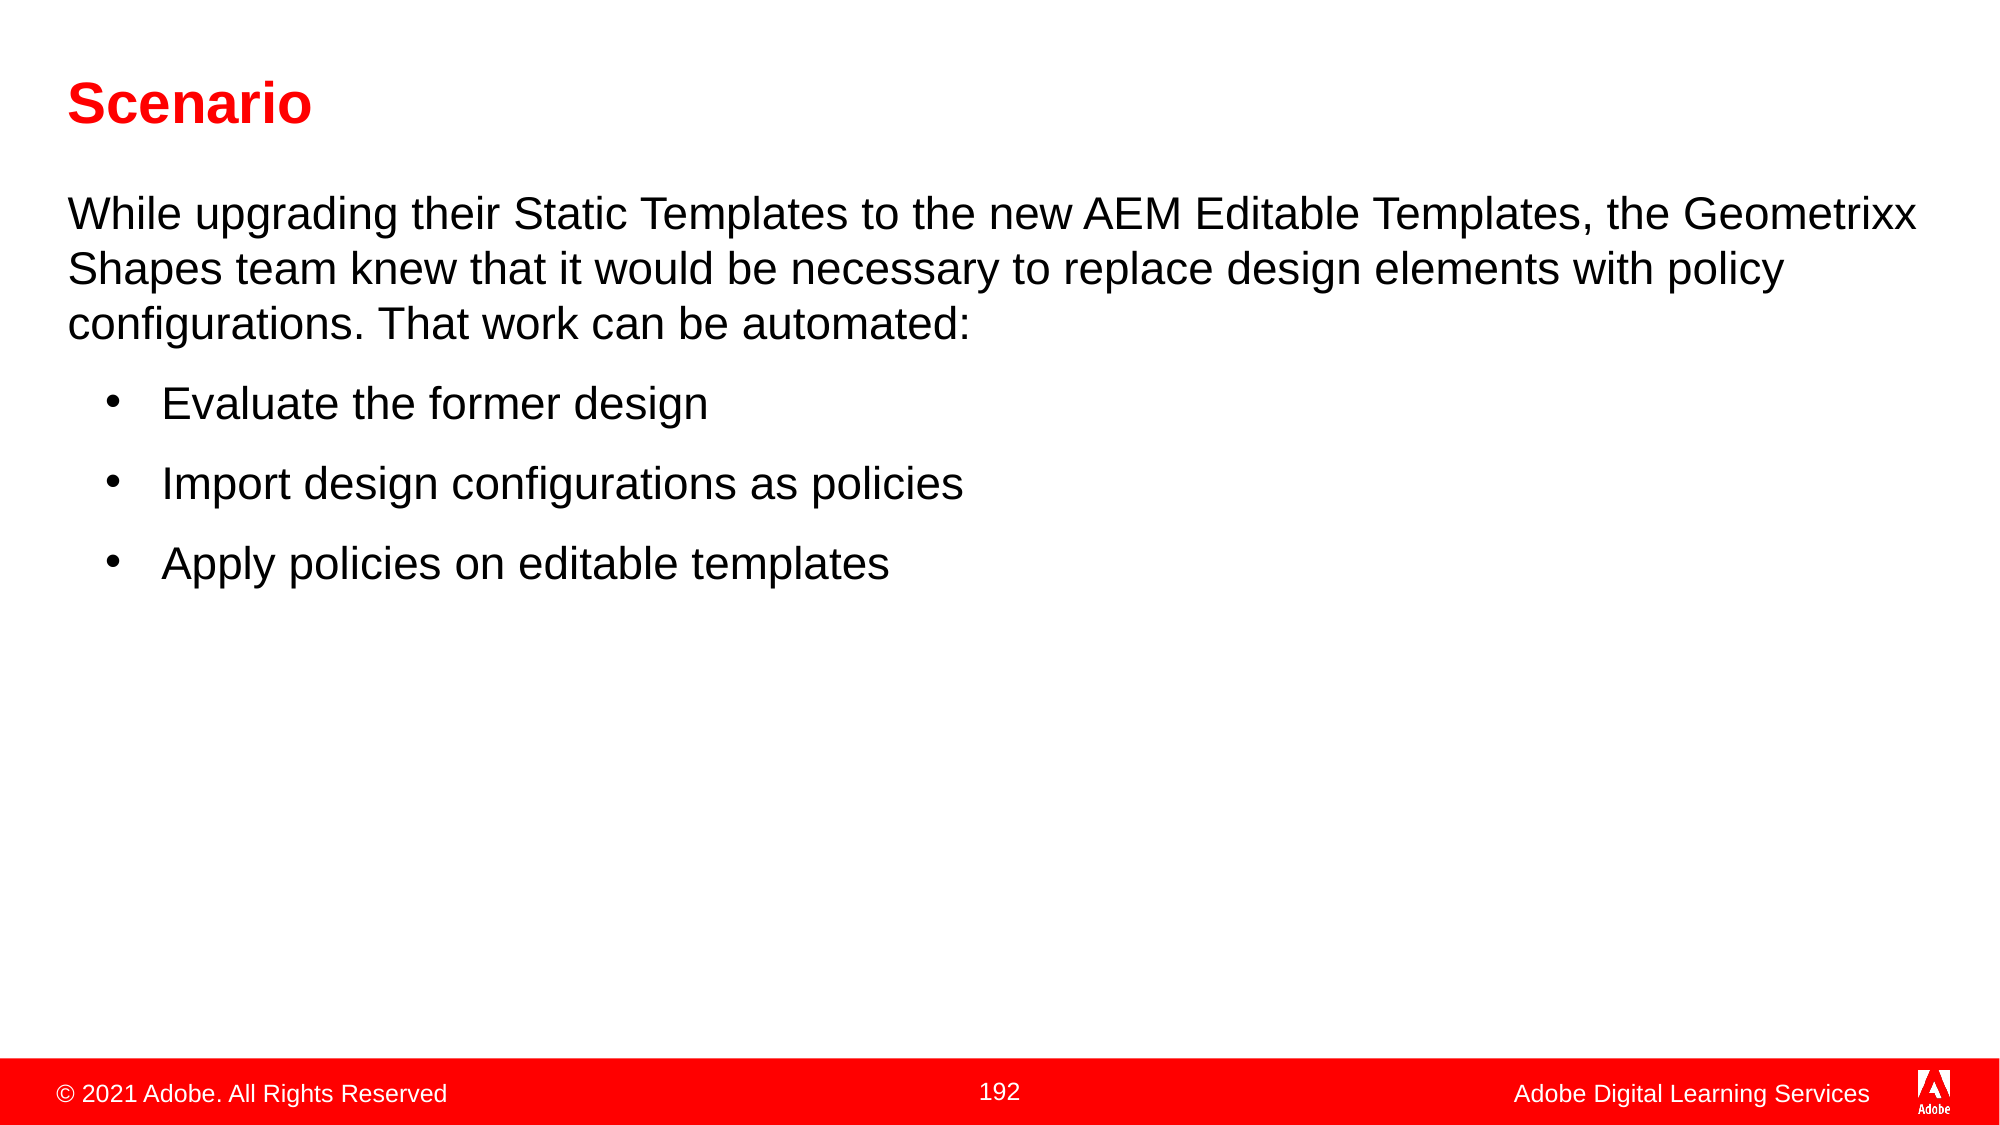

# Scenario
While upgrading their Static Templates to the new AEM Editable Templates, the Geometrixx Shapes team knew that it would be necessary to replace design elements with policy configurations. That work can be automated:
Evaluate the former design
Import design configurations as policies
Apply policies on editable templates